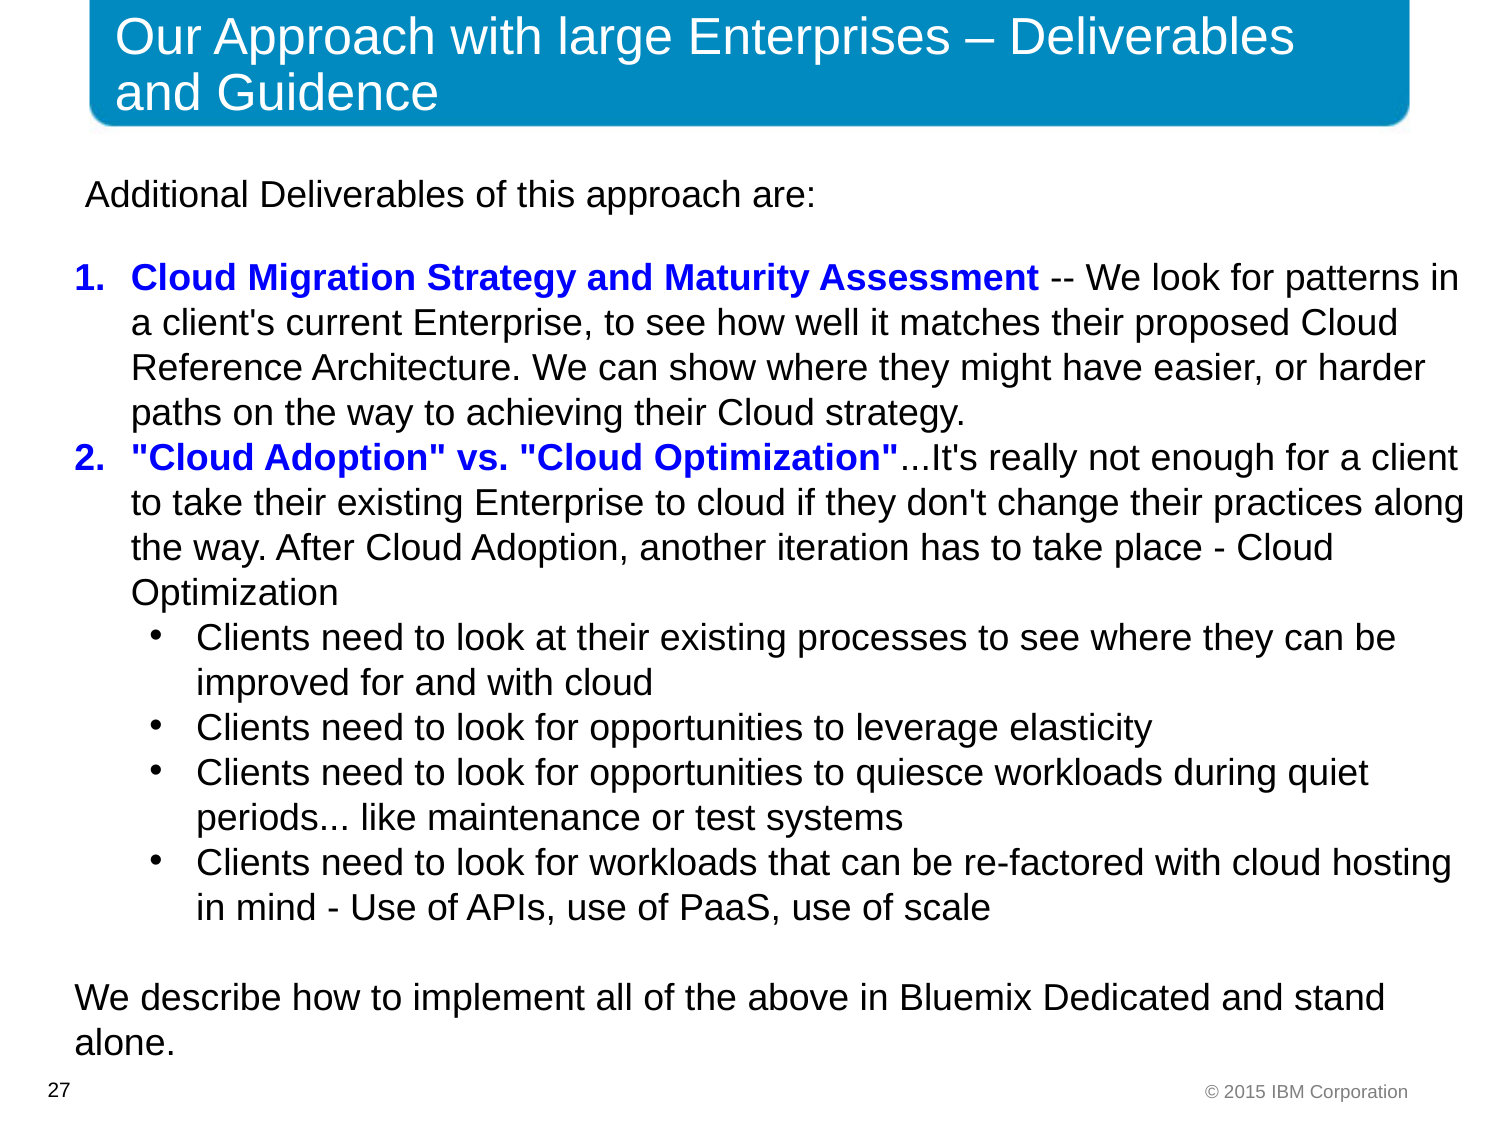

Our Approach with large Enterprises – Deliverables and Guidence
 Additional Deliverables of this approach are:
Cloud Migration Strategy and Maturity Assessment -- We look for patterns in a client's current Enterprise, to see how well it matches their proposed Cloud Reference Architecture. We can show where they might have easier, or harder paths on the way to achieving their Cloud strategy.
"Cloud Adoption" vs. "Cloud Optimization"...It's really not enough for a client to take their existing Enterprise to cloud if they don't change their practices along the way. After Cloud Adoption, another iteration has to take place - Cloud Optimization
Clients need to look at their existing processes to see where they can be improved for and with cloud
Clients need to look for opportunities to leverage elasticity
Clients need to look for opportunities to quiesce workloads during quiet periods... like maintenance or test systems
Clients need to look for workloads that can be re-factored with cloud hosting in mind - Use of APIs, use of PaaS, use of scale

We describe how to implement all of the above in Bluemix Dedicated and stand alone.